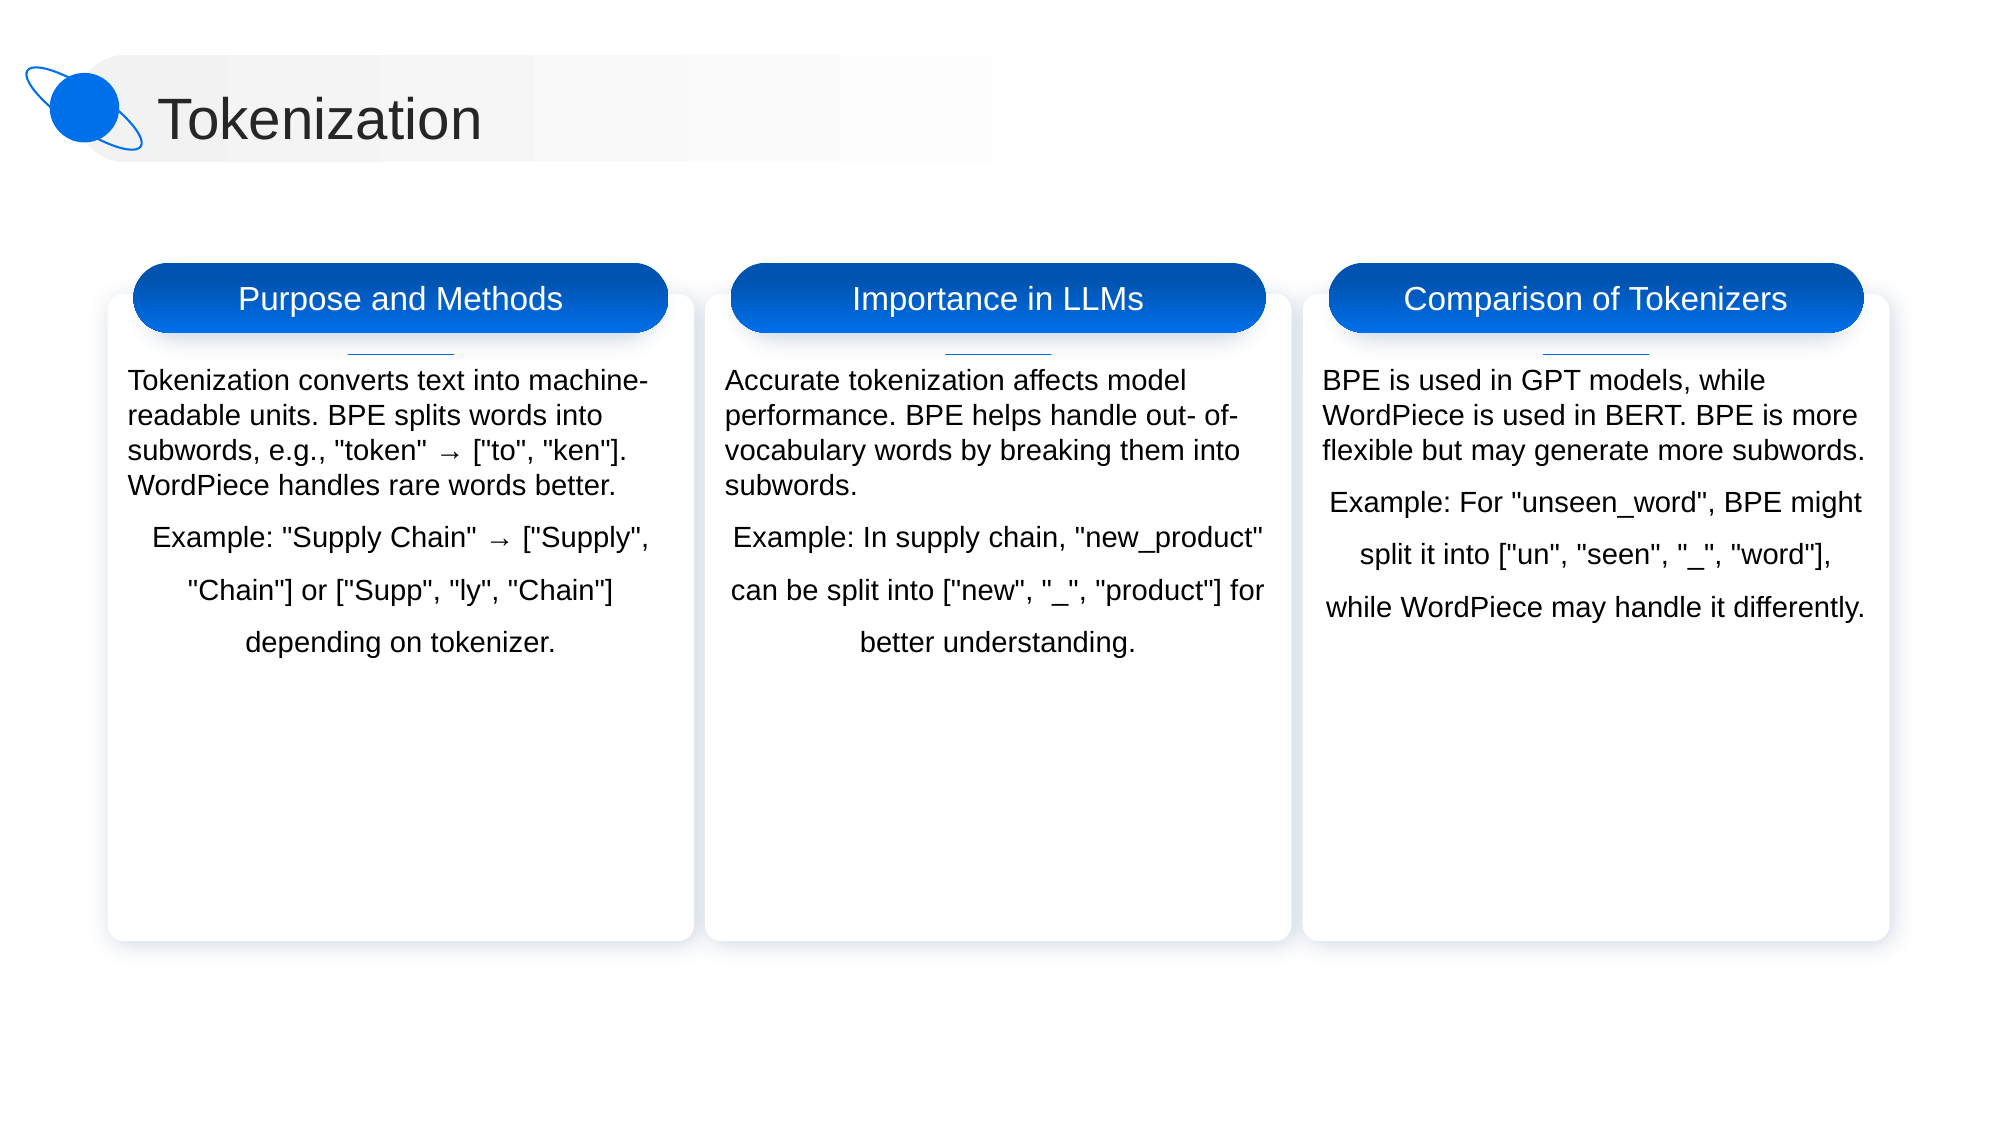

Tokenization

Purpose and Methods
Importance in LLMs
Comparison of Tokenizers

Tokenization converts text into machine- readable units. BPE splits words into subwords, e.g., "token" → ["to", "ken"]. WordPiece handles rare words better.
Example: "Supply Chain" → ["Supply", "Chain"] or ["Supp", "ly", "Chain"] depending on tokenizer.
Accurate tokenization affects model performance. BPE helps handle out- of- vocabulary words by breaking them into subwords.
Example: In supply chain, "new_product" can be split into ["new", "_", "product"] for better understanding.
BPE is used in GPT models, while WordPiece is used in BERT. BPE is more flexible but may generate more subwords.
Example: For "unseen_word", BPE might split it into ["un", "seen", "_", "word"], while WordPiece may handle it differently.